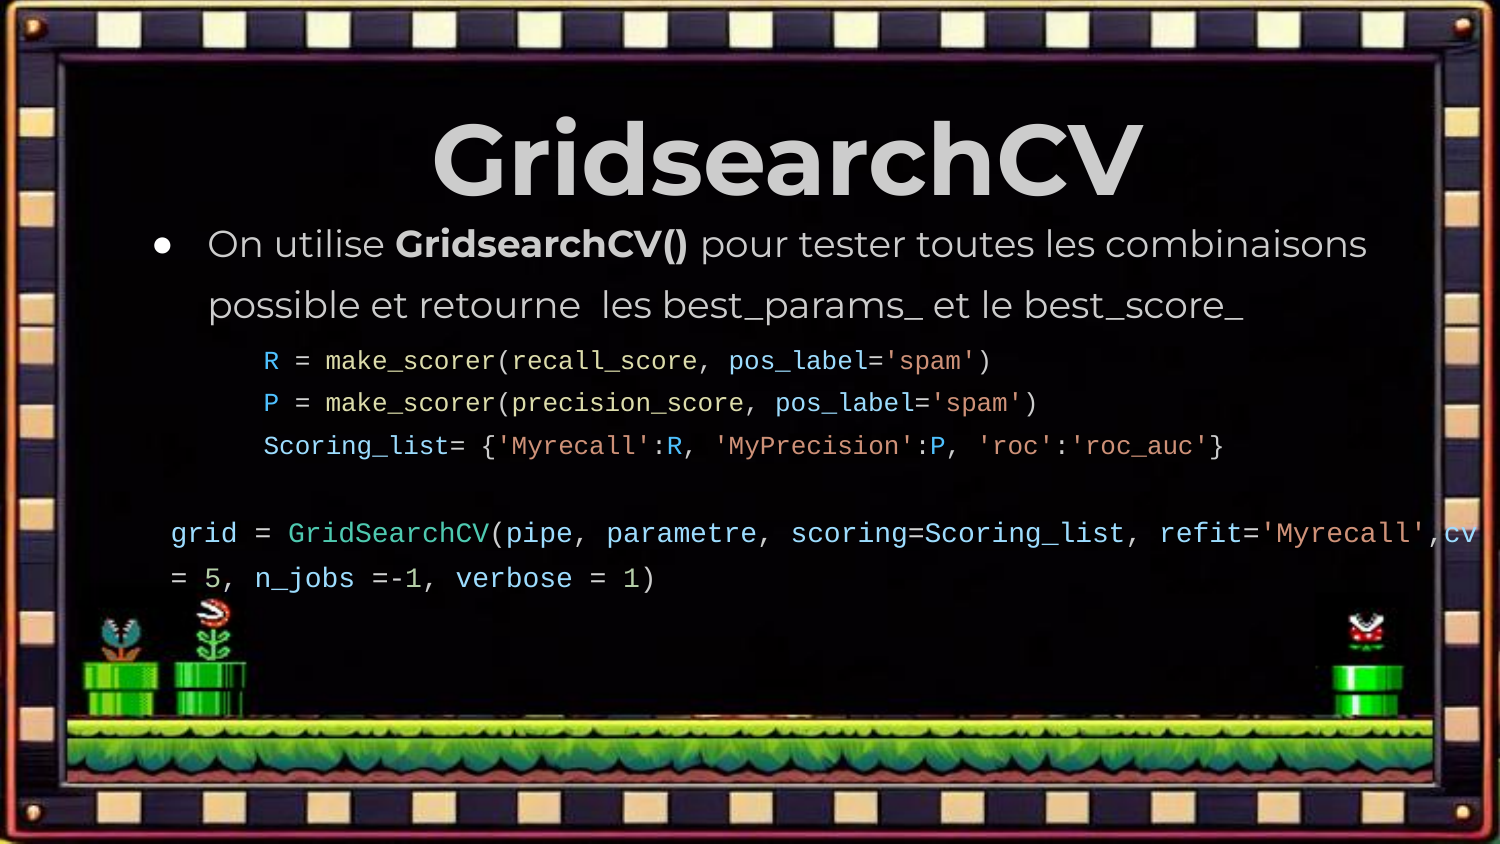

# GridsearchCV
On utilise GridsearchCV() pour tester toutes les combinaisons possible et retourne  les best_params_ et le best_score_

    R = make_scorer(recall_score, pos_label='spam')
    P = make_scorer(precision_score, pos_label='spam')
    Scoring_list= {'Myrecall':R, 'MyPrecision':P, 'roc':'roc_auc'}

grid = GridSearchCV(pipe, parametre, scoring=Scoring_list, refit='Myrecall',cv = 5, n_jobs =-1, verbose = 1)